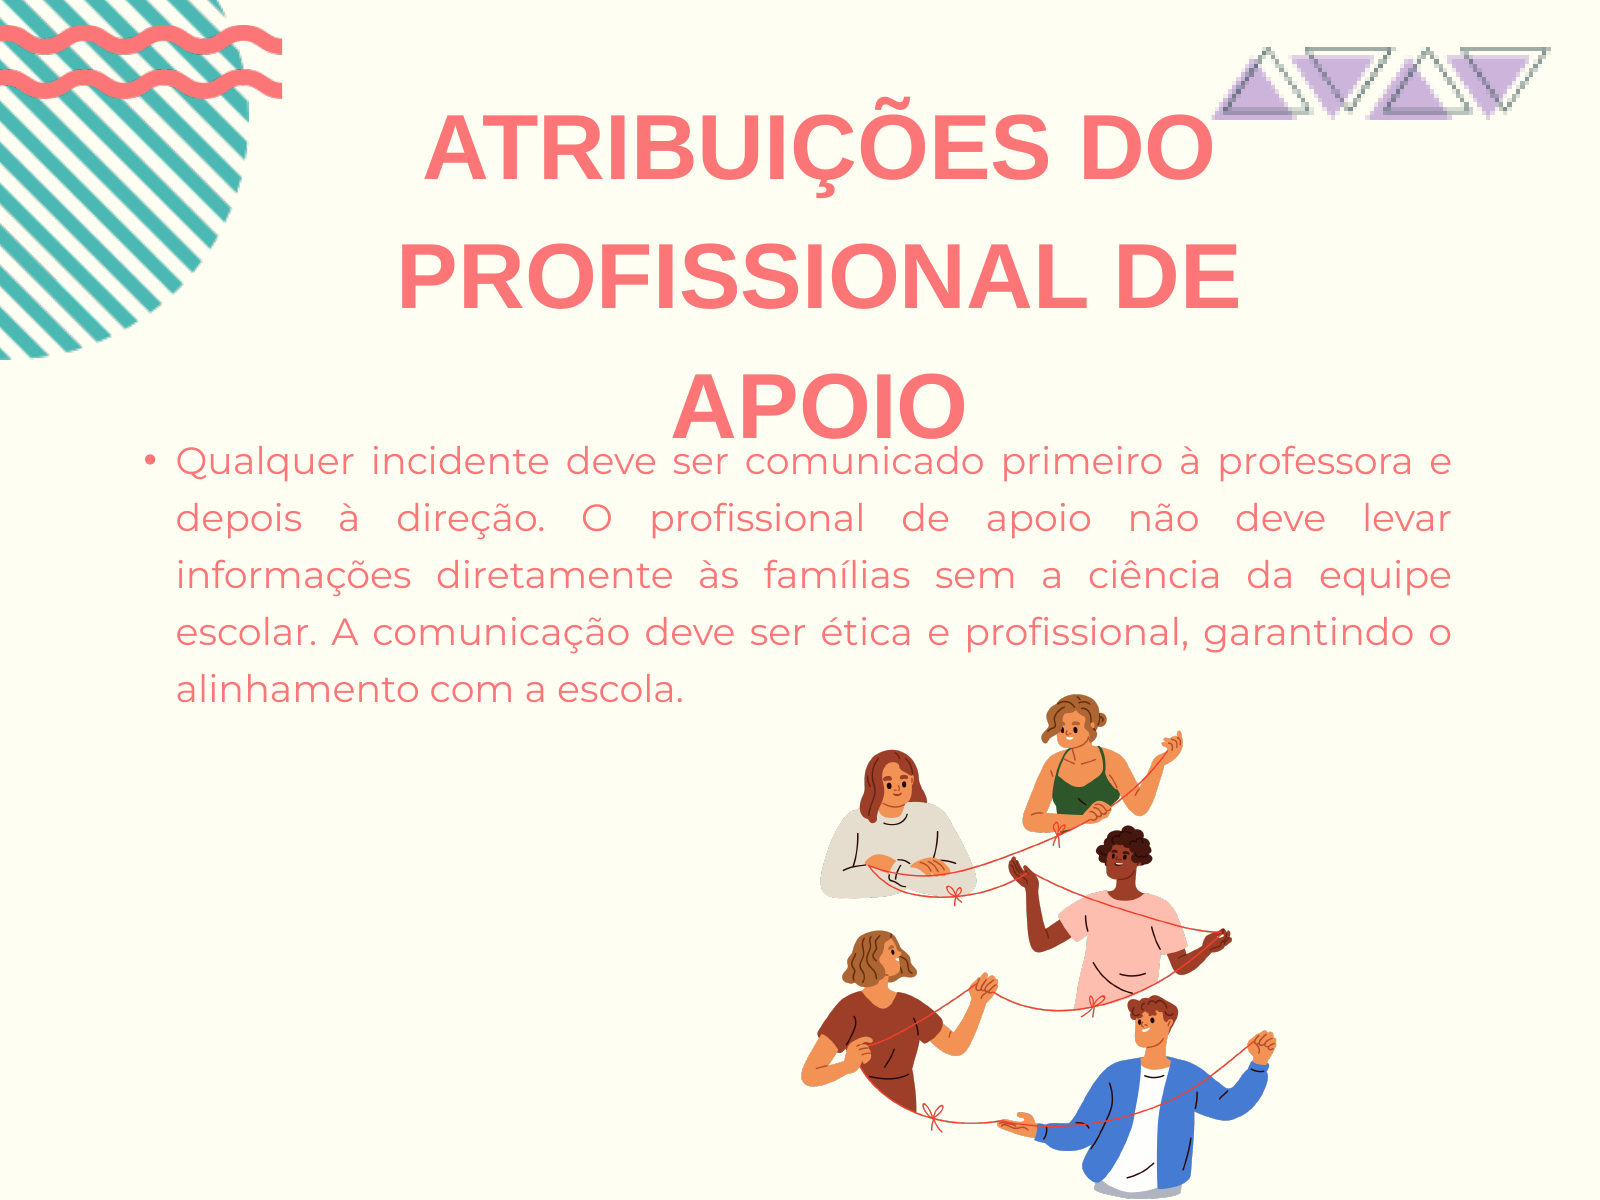

ATRIBUIÇÕES DO PROFISSIONAL DE APOIO
Qualquer incidente deve ser comunicado primeiro à professora e depois à direção. O profissional de apoio não deve levar informações diretamente às famílias sem a ciência da equipe escolar. A comunicação deve ser ética e profissional, garantindo o alinhamento com a escola.